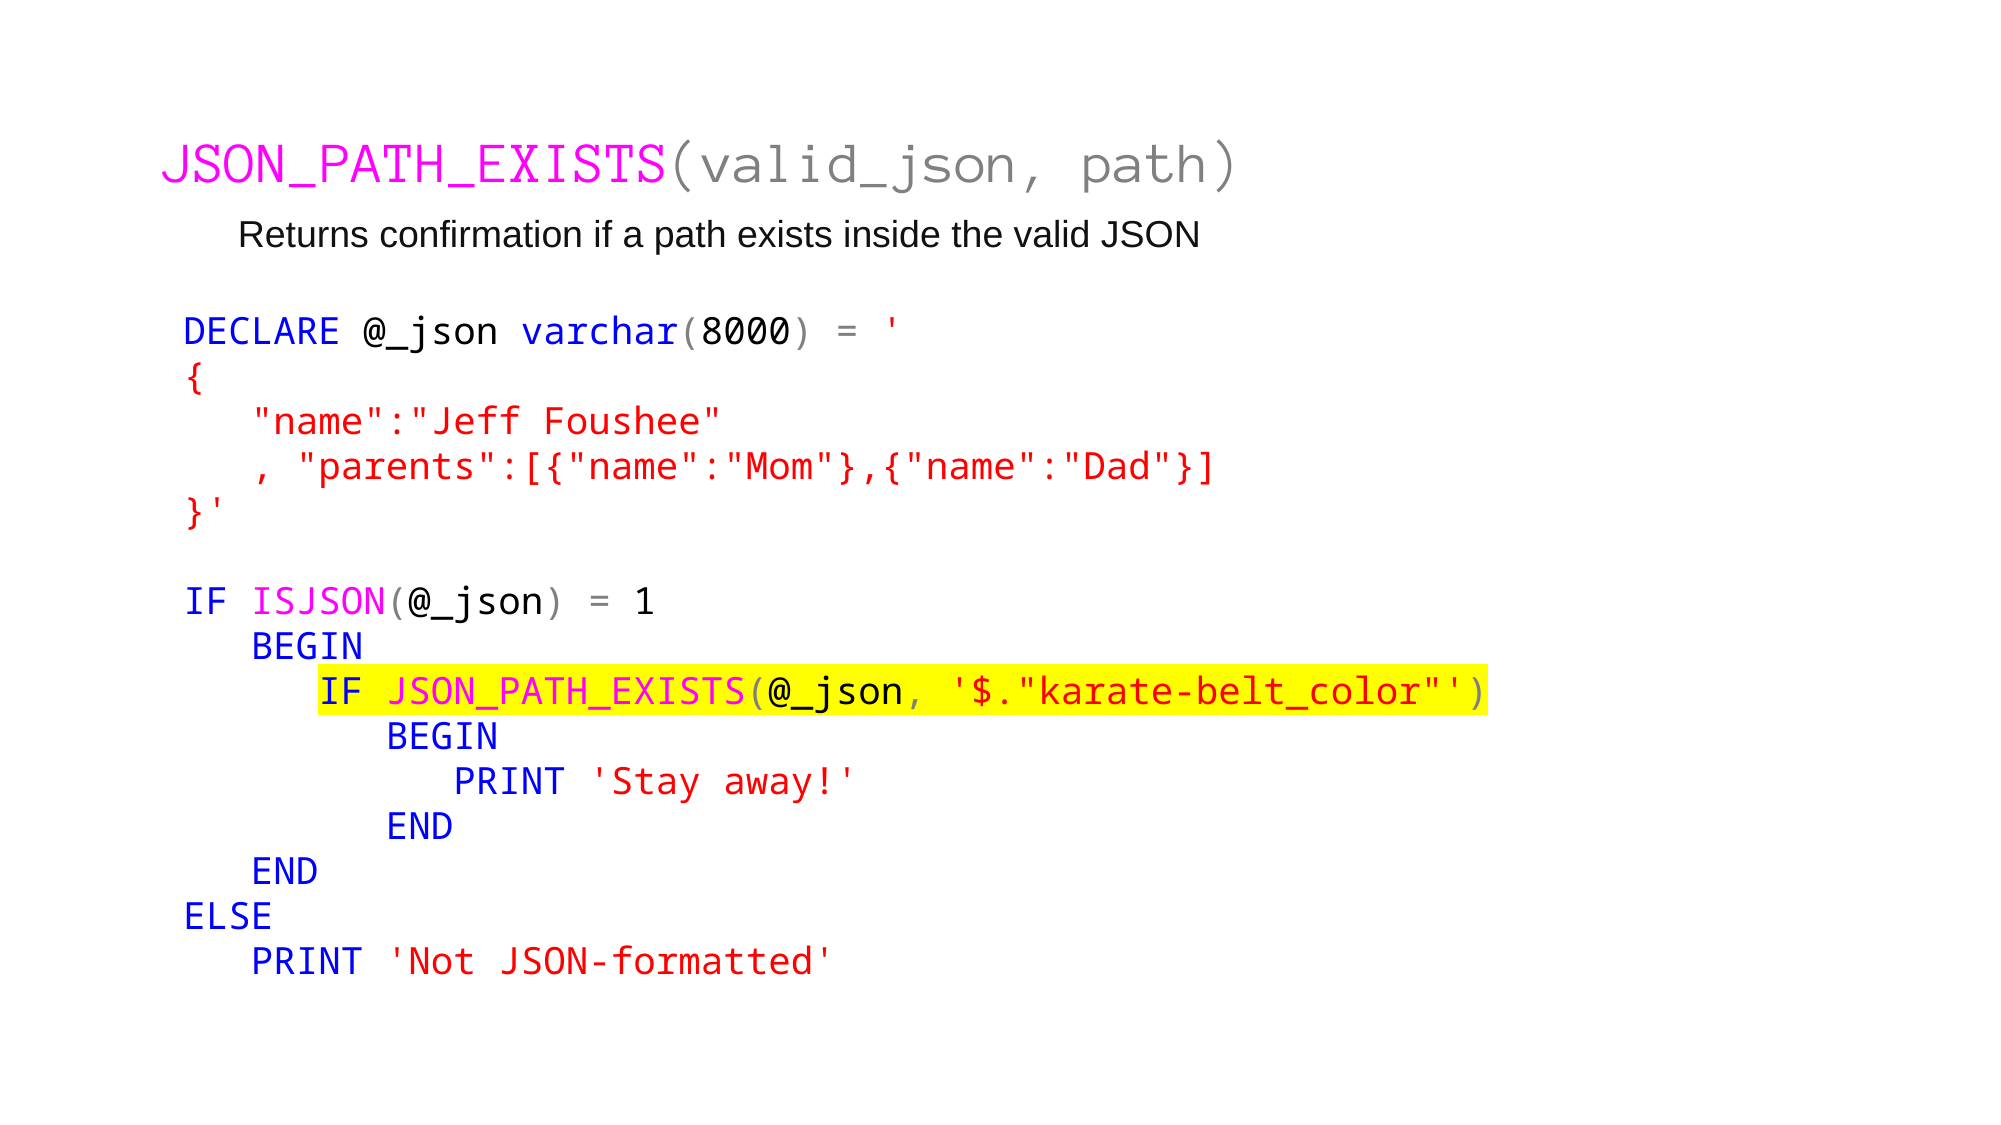

JSON_PATH_EXISTS(valid_json, path)
 Returns confirmation if a path exists inside the valid JSON
DECLARE @_json varchar(8000) = '
{
   "name":"Jeff Foushee"
   , "parents":[{"name":"Mom"},{"name":"Dad"}]
}'

IF ISJSON(@_json) = 1
   BEGIN
      IF JSON_PATH_EXISTS(@_json, '$."karate-belt_color"')
         BEGIN
            PRINT 'Stay away!'
         END
   END
ELSE
   PRINT 'Not JSON-formatted'